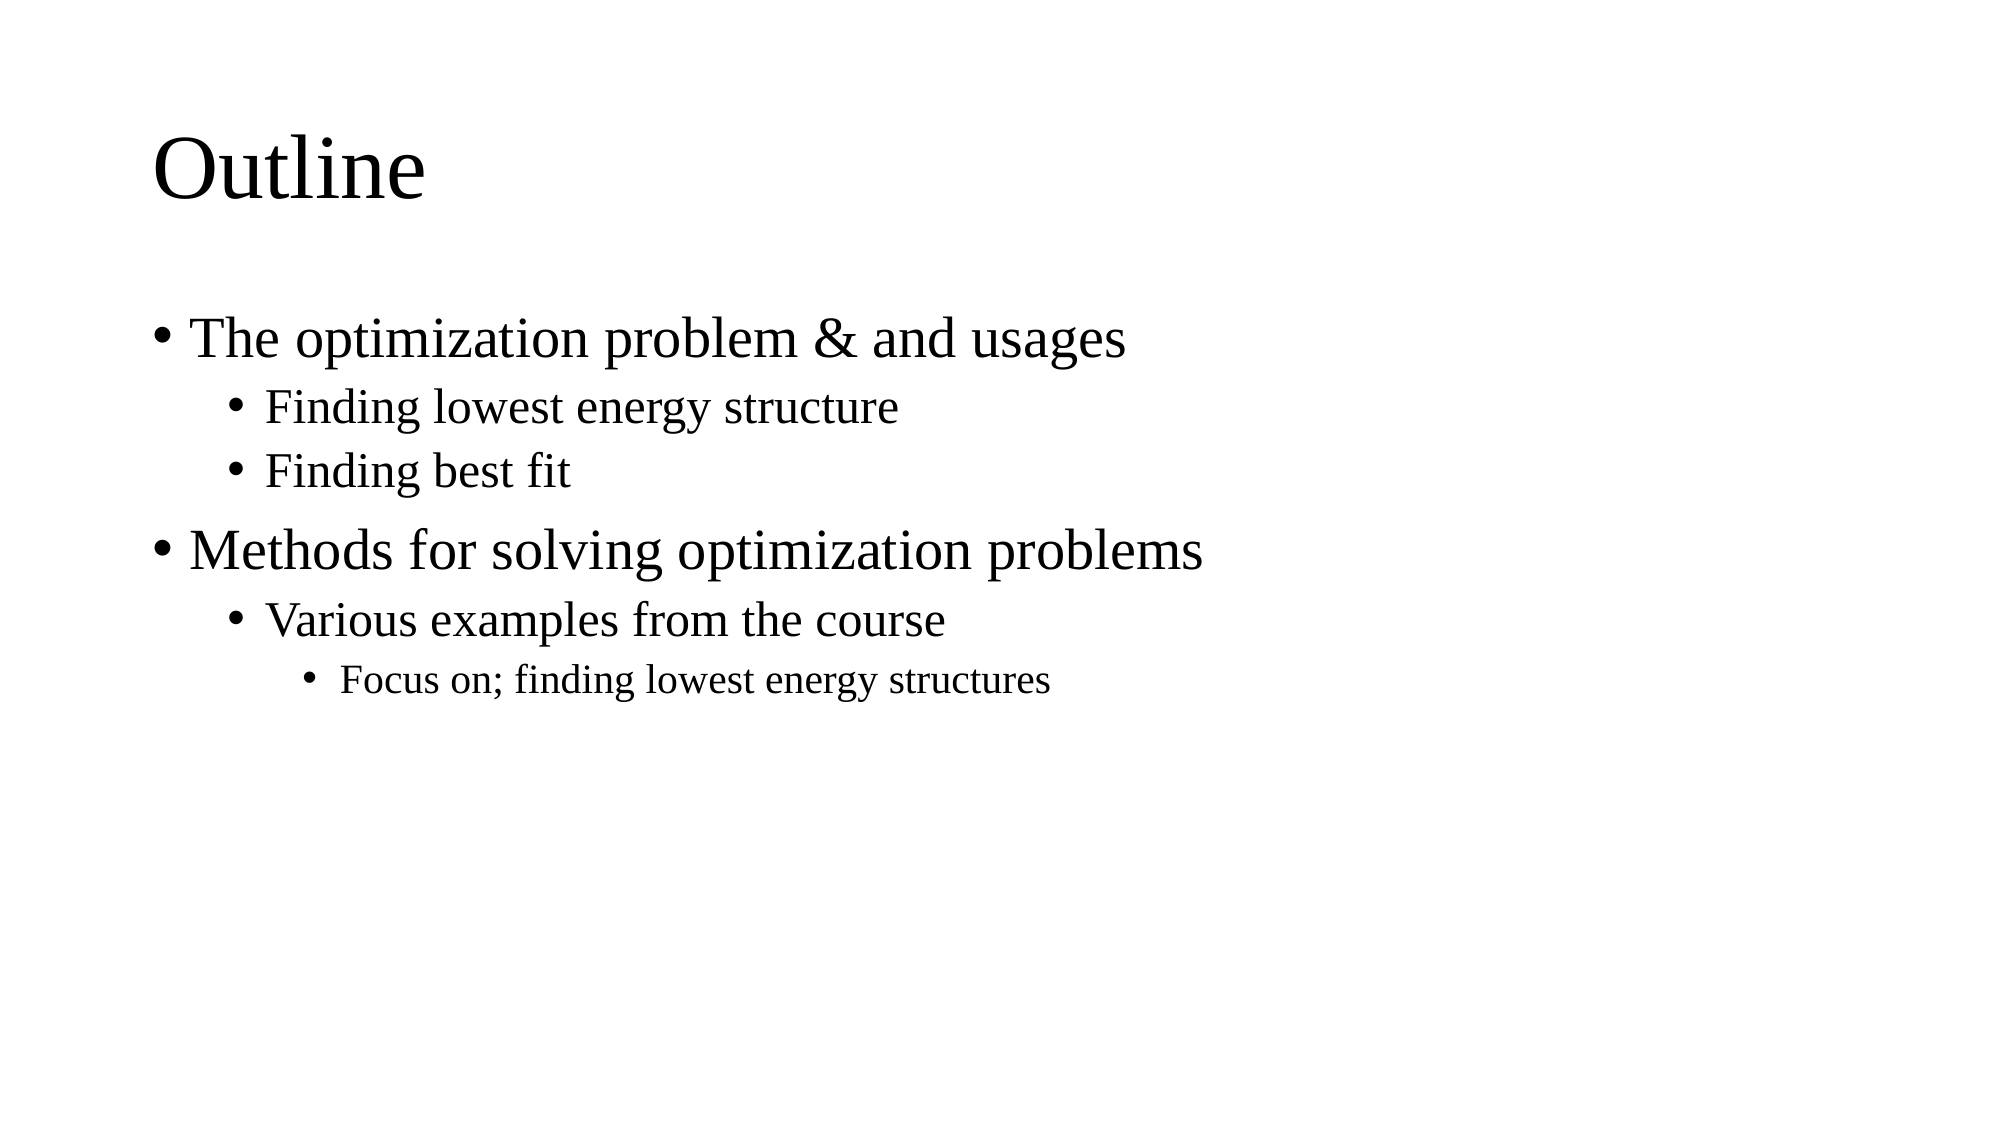

# Outline
The optimization problem & and usages
Finding lowest energy structure
Finding best fit
Methods for solving optimization problems
Various examples from the course
Focus on; finding lowest energy structures